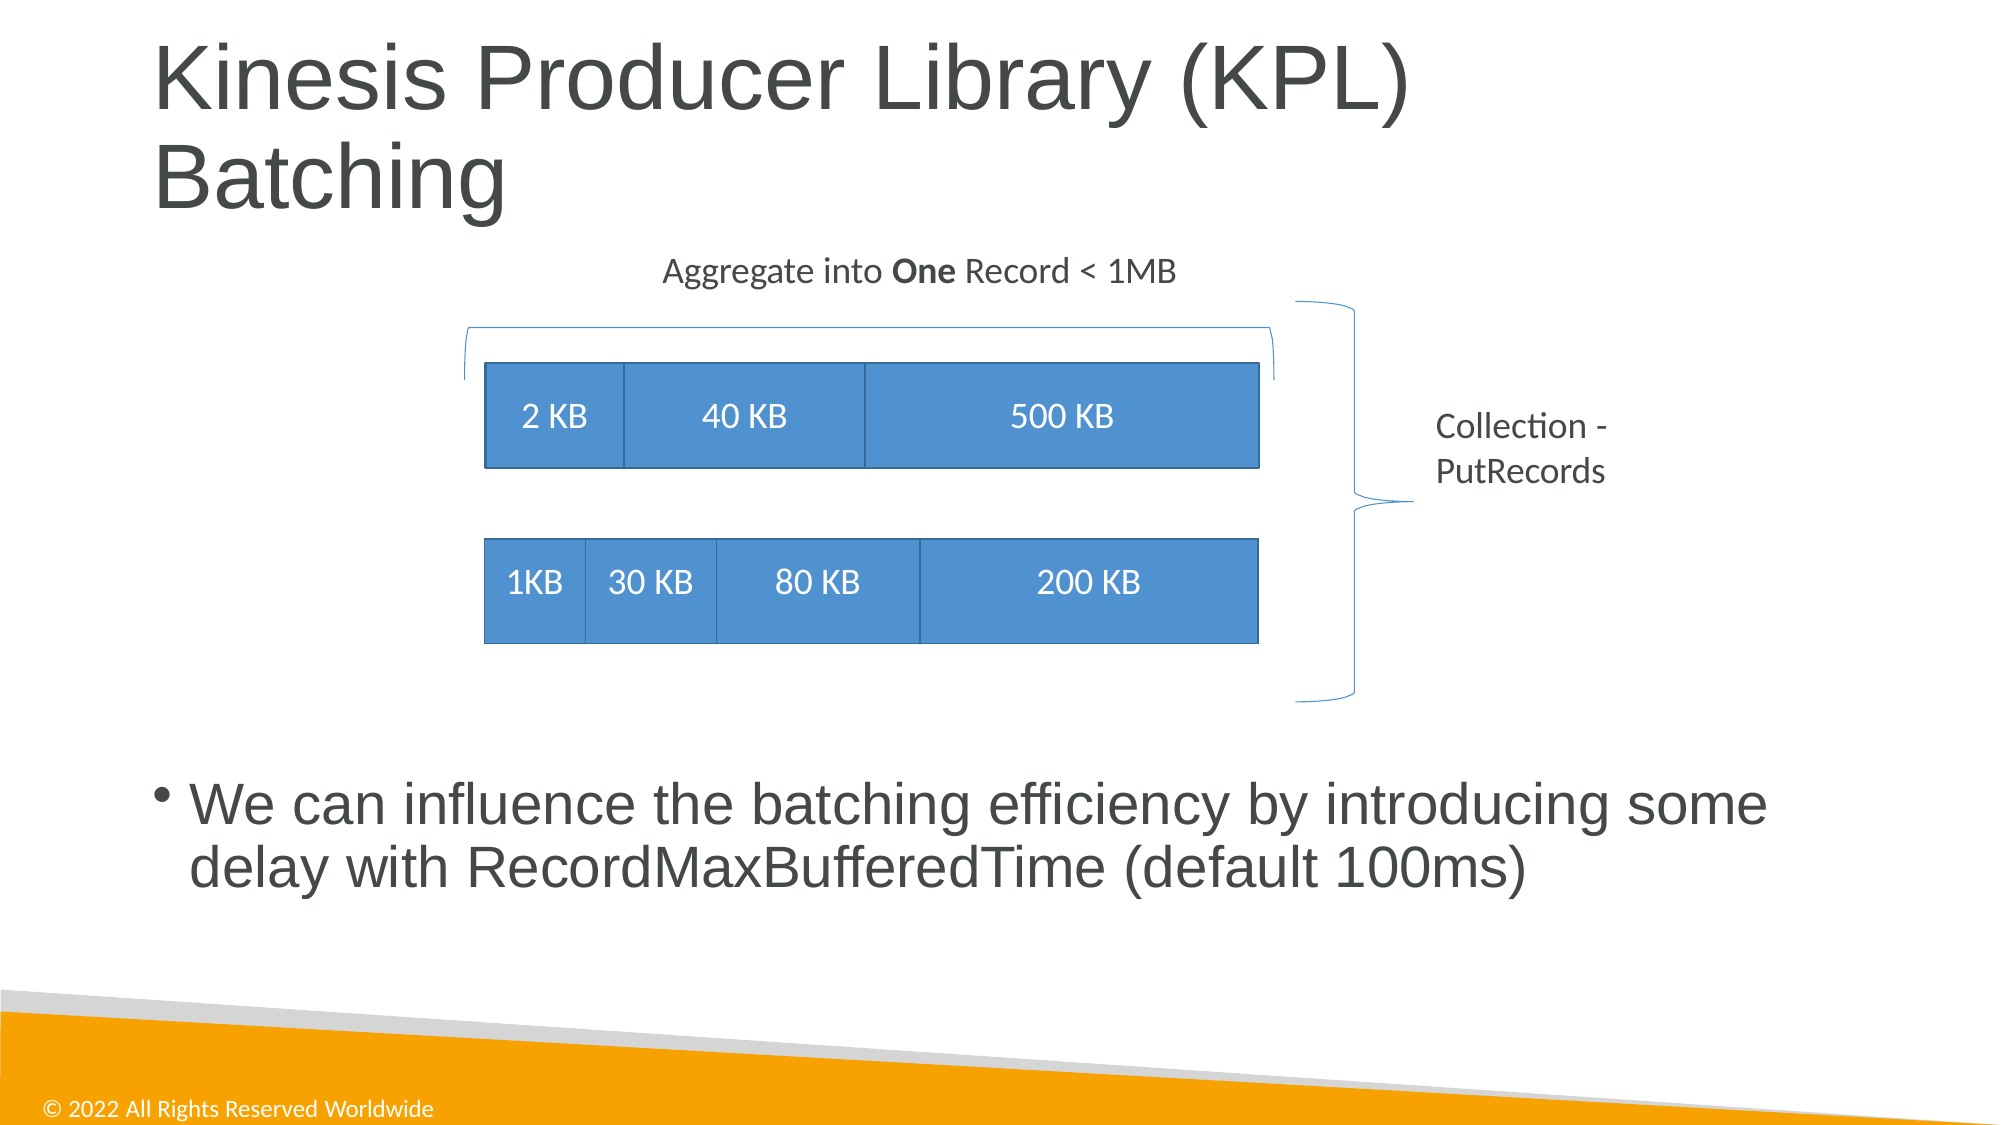

# Kinesis Producer Library (KPL) Batching
Aggregate into One Record < 1MB

2 KB
40 KB
500 KB
Collection - PutRecords
| 1KB | 30 KB | 80 KB | 200 KB |
| --- | --- | --- | --- |
We can influence the batching efficiency by introducing some delay with RecordMaxBufferedTime (default 100ms)
© 2022 All Rights Reserved Worldwide